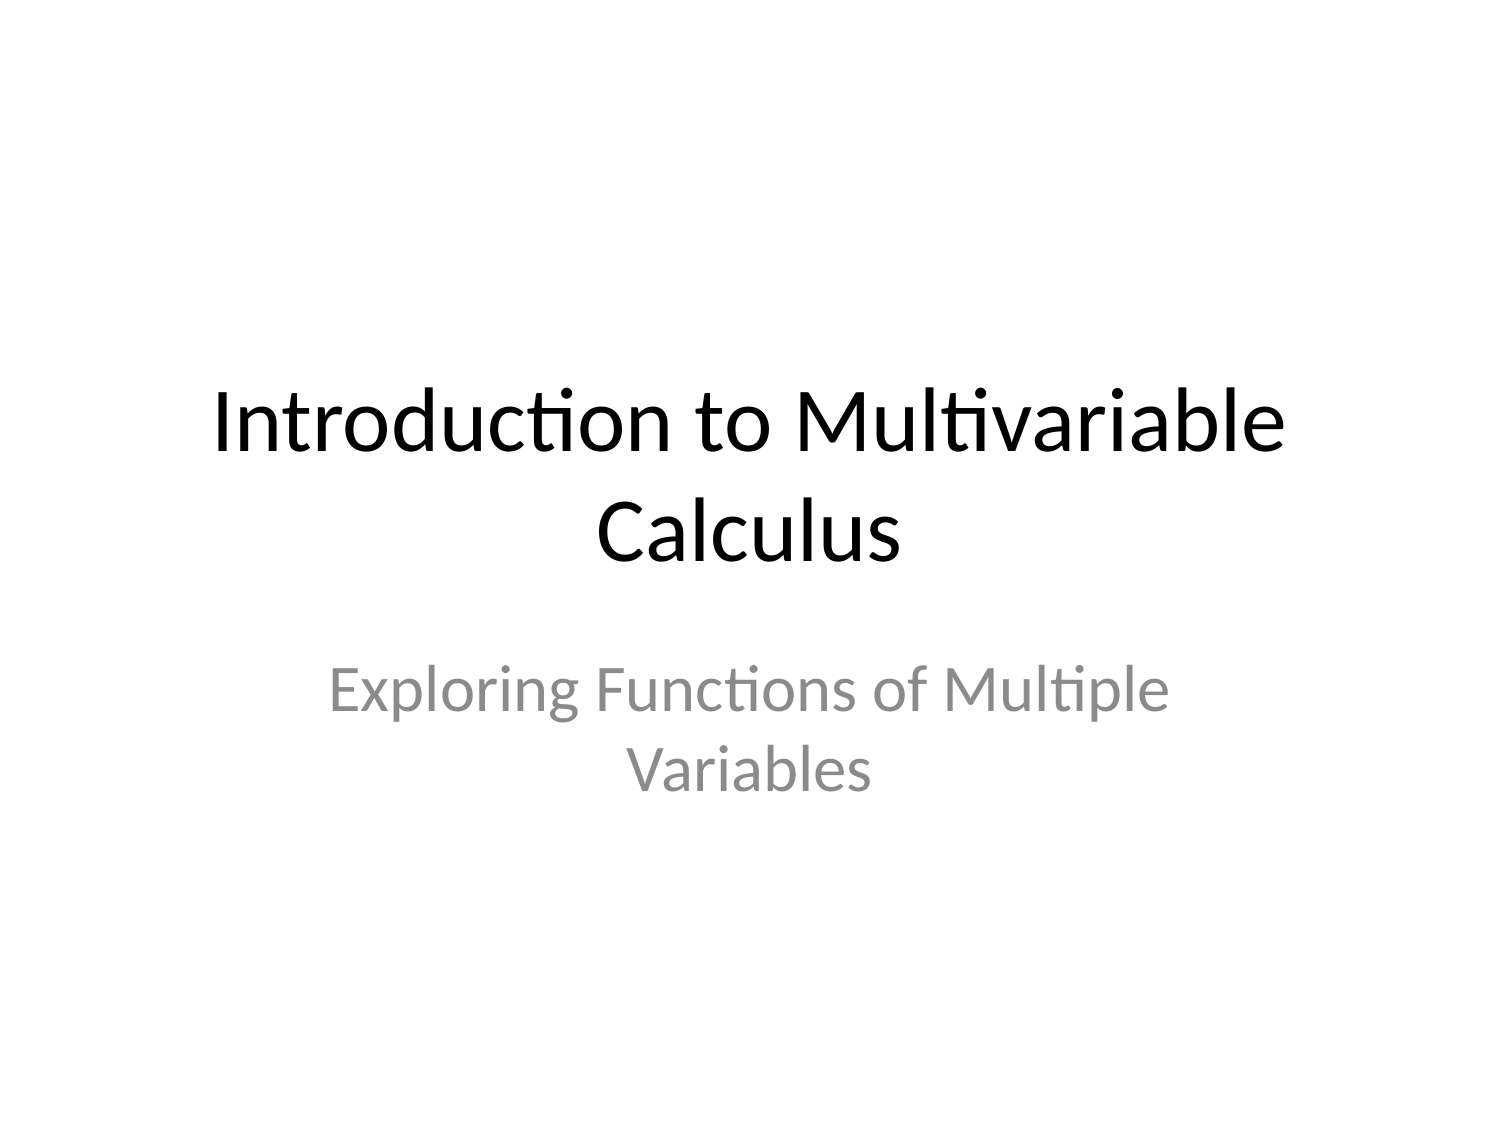

# Introduction to Multivariable Calculus
Exploring Functions of Multiple Variables